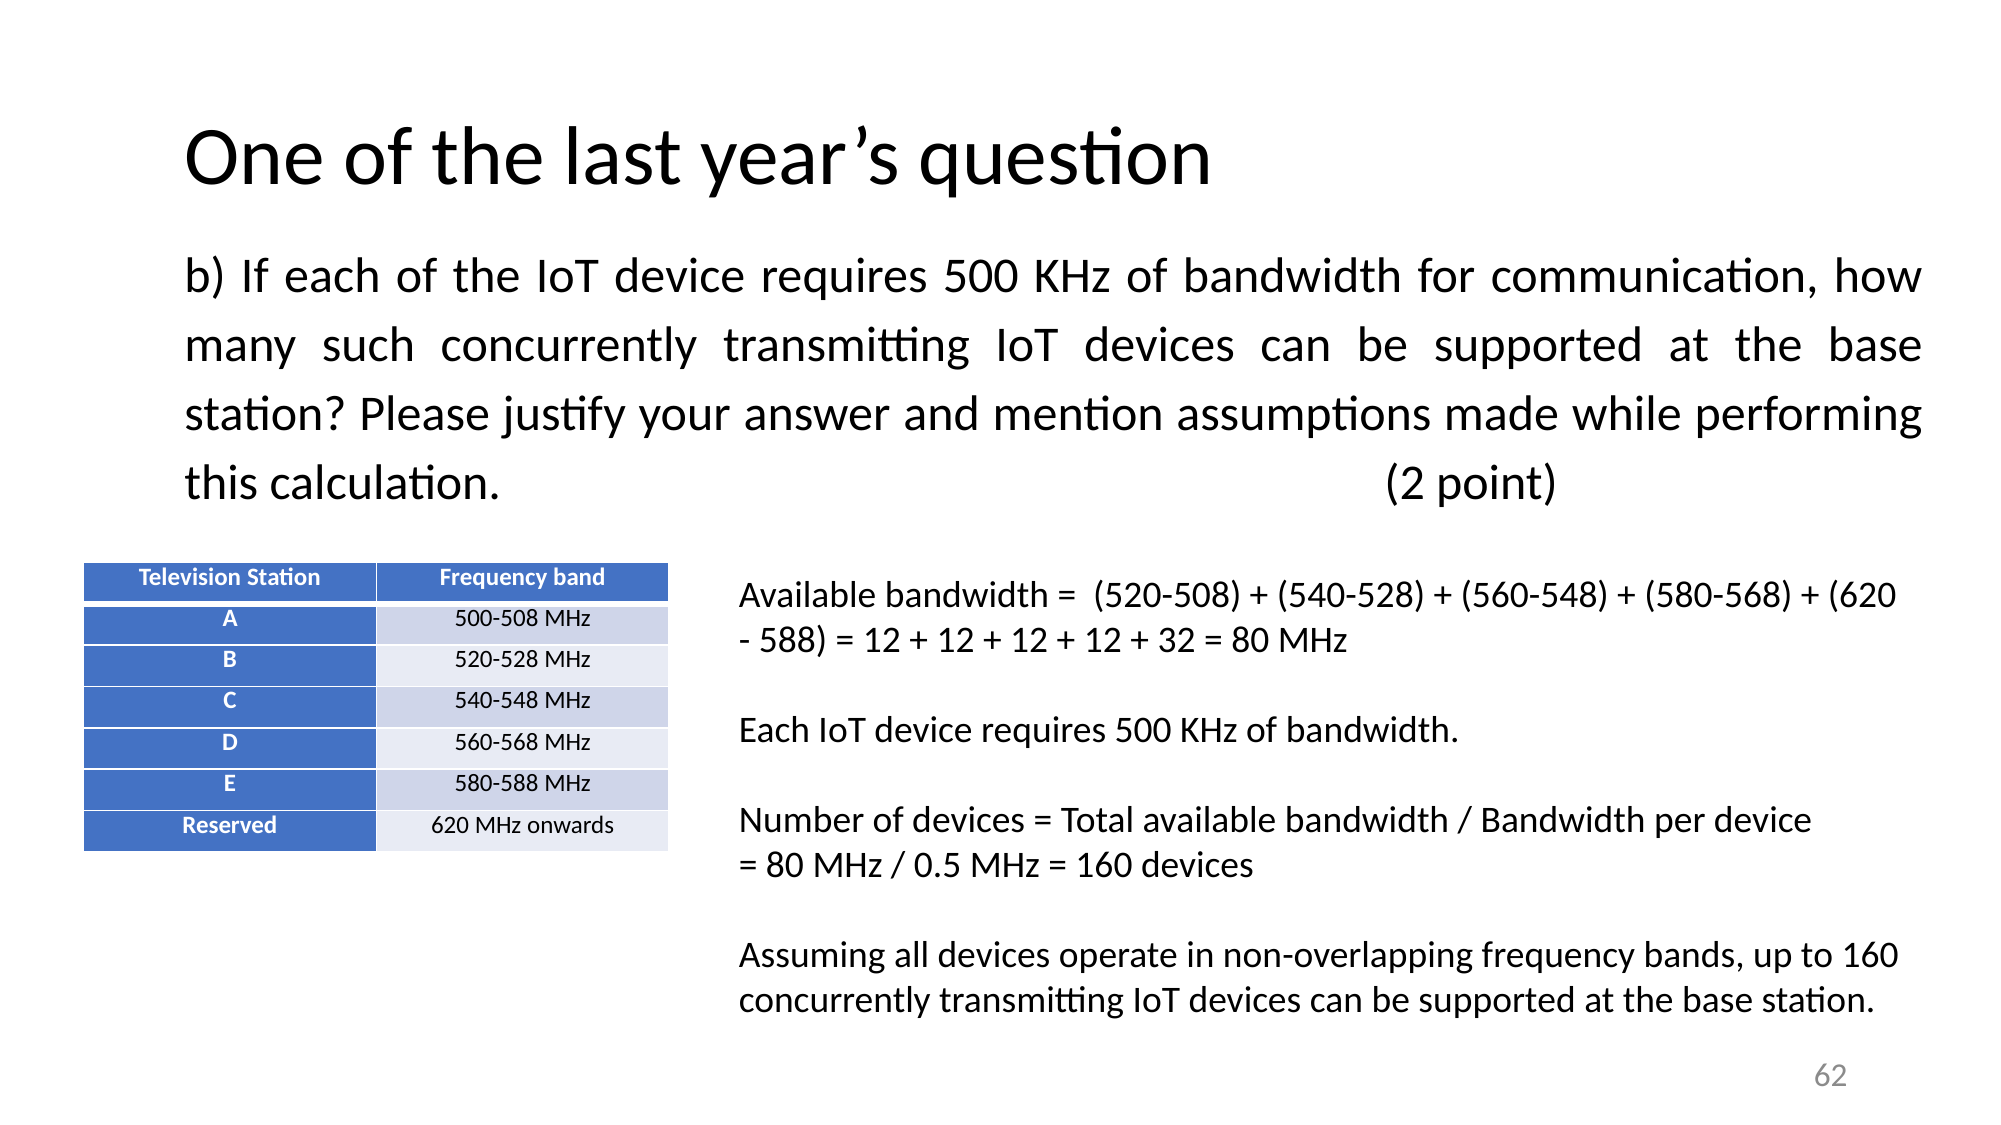

# One of the last year’s question
b) If each of the IoT device requires 500 KHz of bandwidth for communication, how many such concurrently transmitting IoT devices can be supported at the base station? Please justify your answer and mention assumptions made while performing this calculation. 			             			(2 point)
| Television Station | Frequency band |
| --- | --- |
| A | 500-508 MHz |
| B | 520-528 MHz |
| C | 540-548 MHz |
| D | 560-568 MHz |
| E | 580-588 MHz |
| Reserved | 620 MHz onwards |
Available bandwidth =  (520-508) + (540-528) + (560-548) + (580-568) + (620 - 588) = 12 + 12 + 12 + 12 + 32 = 80 MHz

Each IoT device requires 500 KHz of bandwidth.

Number of devices = Total available bandwidth / Bandwidth per device
= 80 MHz / 0.5 MHz = 160 devices

Assuming all devices operate in non-overlapping frequency bands, up to 160 concurrently transmitting IoT devices can be supported at the base station.
62